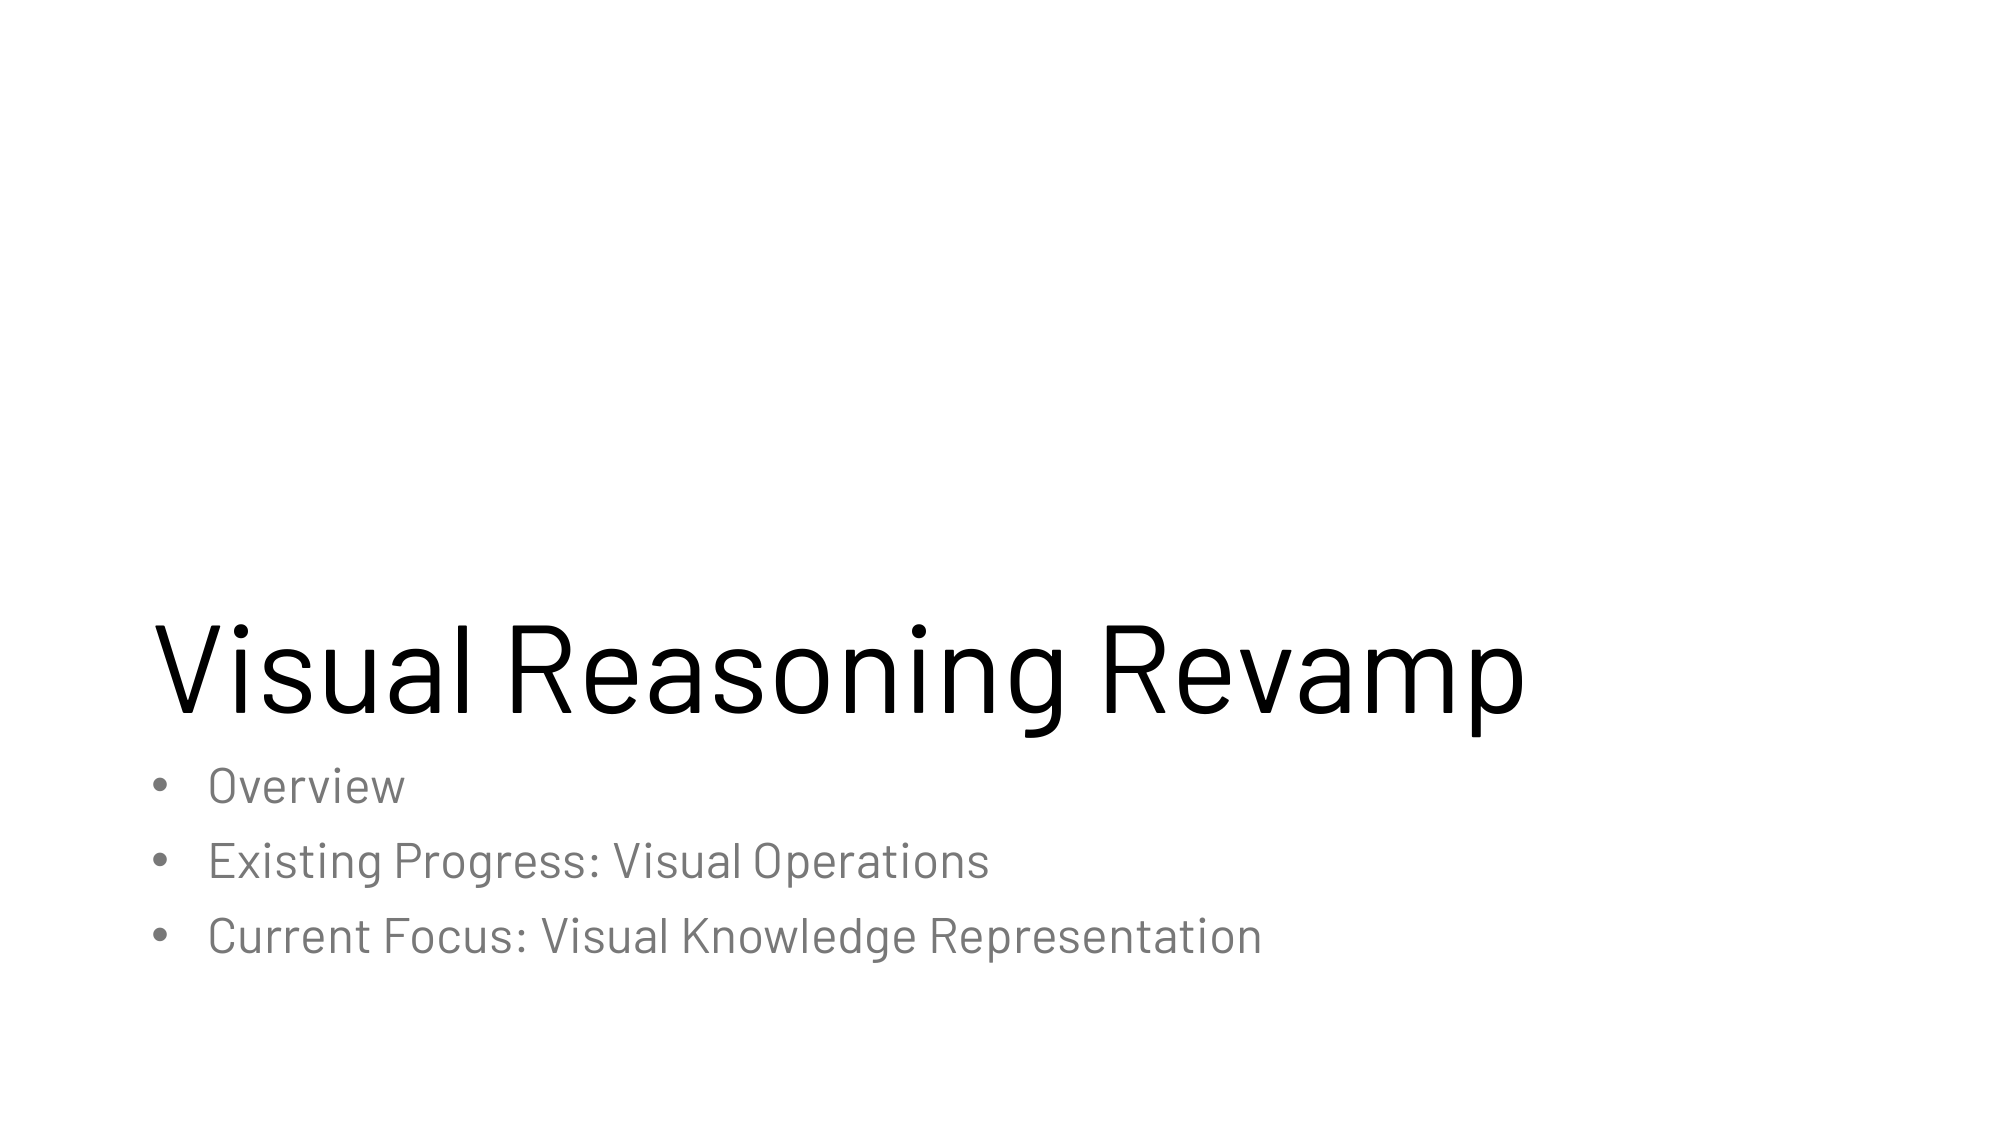

# Visual Reasoning Revamp
Overview
Existing Progress: Visual Operations
Current Focus: Visual Knowledge Representation